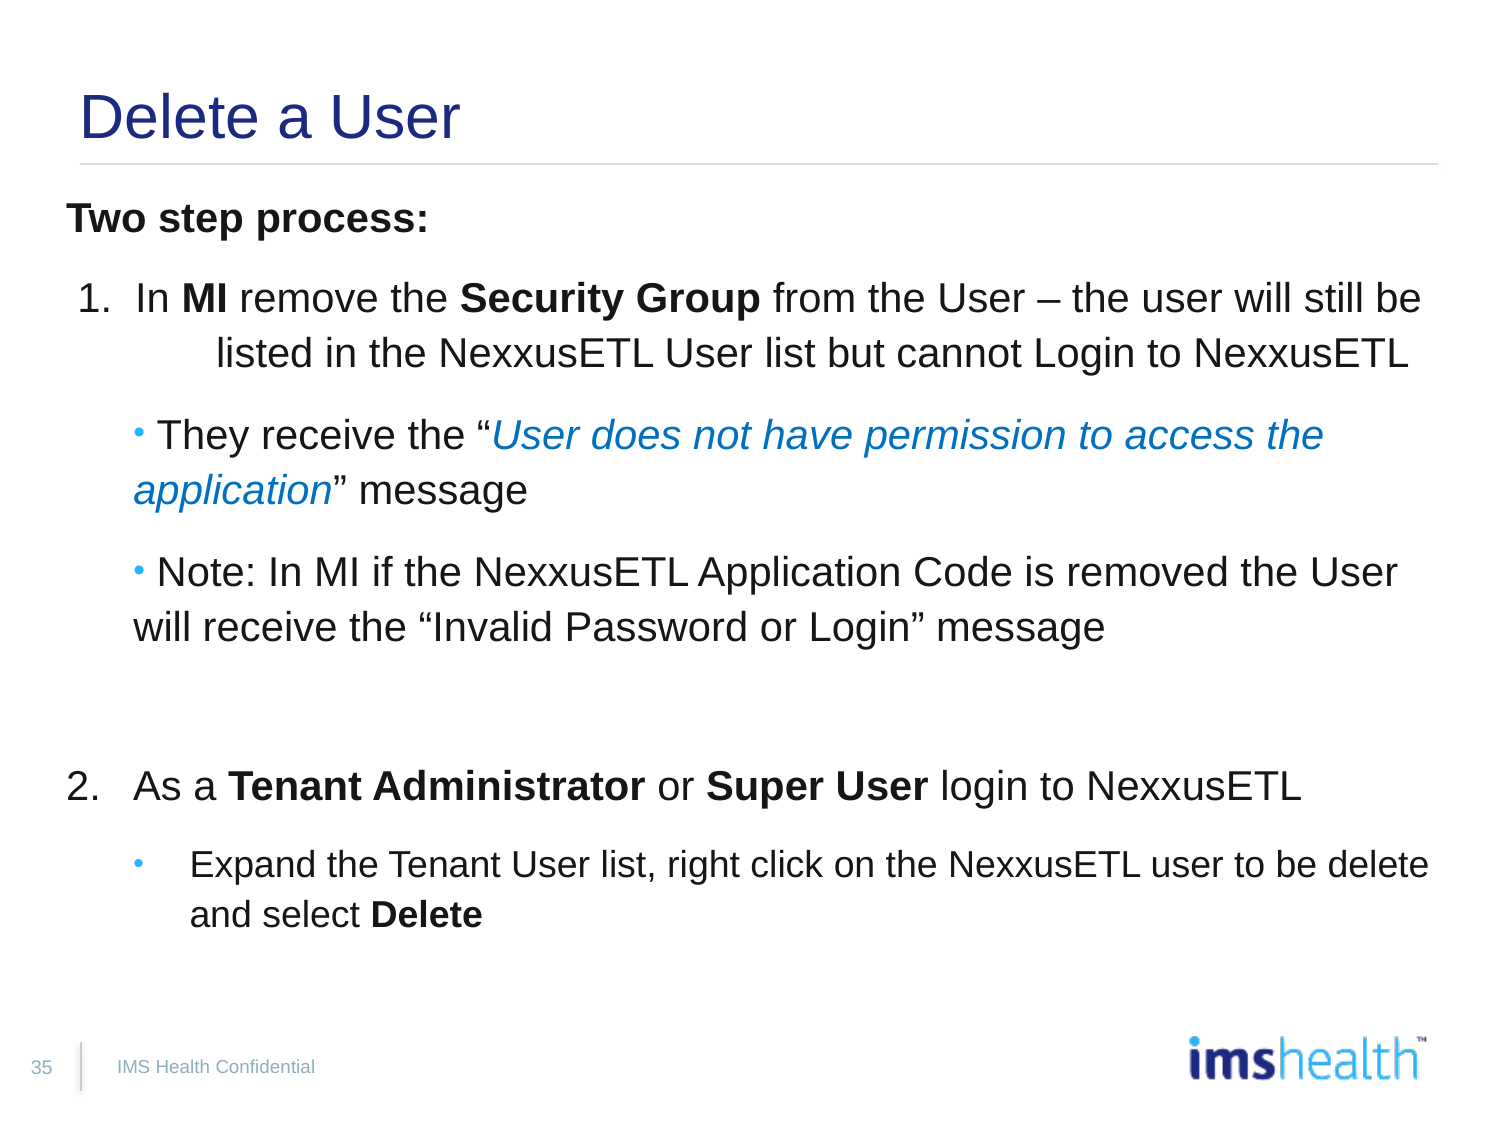

# Delete a User
Two step process:
 1.  In MI remove the Security Group from the User – the user will still be 	listed in the NexxusETL User list but cannot Login to NexxusETL
 They receive the “User does not have permission to access the application” message
 Note: In MI if the NexxusETL Application Code is removed the User will receive the “Invalid Password or Login” message

2.   As a Tenant Administrator or Super User login to NexxusETL
Expand the Tenant User list, right click on the NexxusETL user to be delete and select Delete
IMS Health Confidential